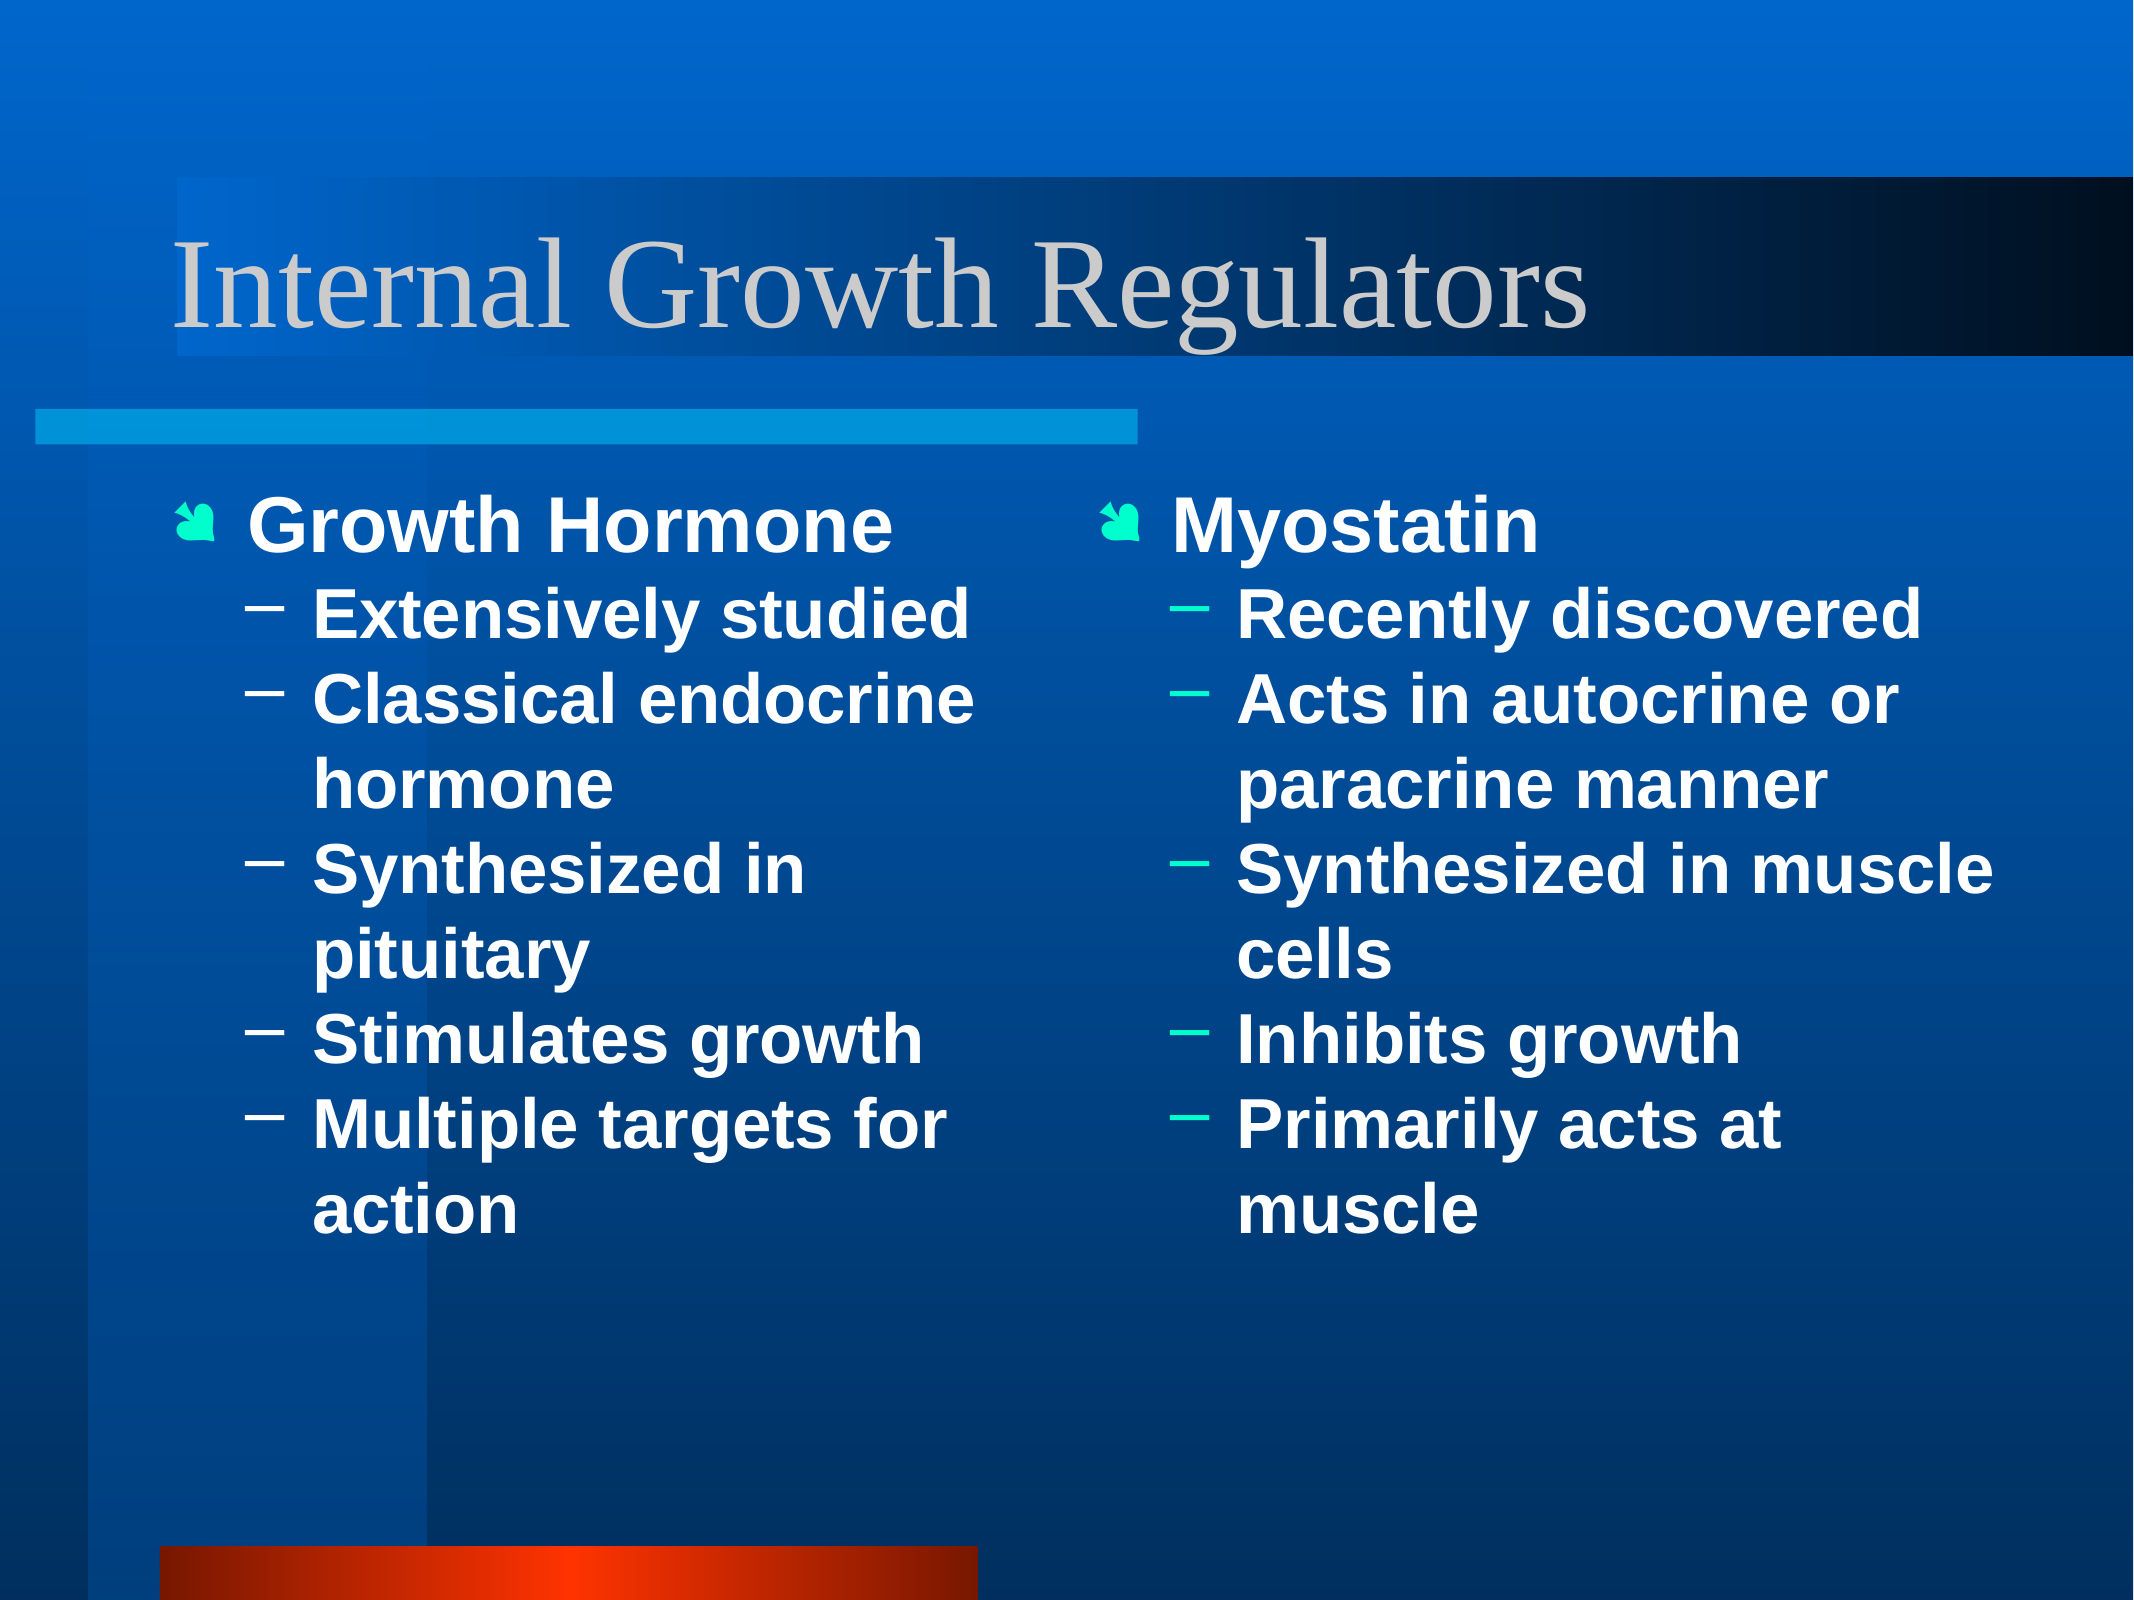

# Internal Growth Regulators
Growth Hormone
Extensively studied
Classical endocrine hormone
Synthesized in pituitary
Stimulates growth
Multiple targets for action
Myostatin
Recently discovered
Acts in autocrine or paracrine manner
Synthesized in muscle cells
Inhibits growth
Primarily acts at muscle